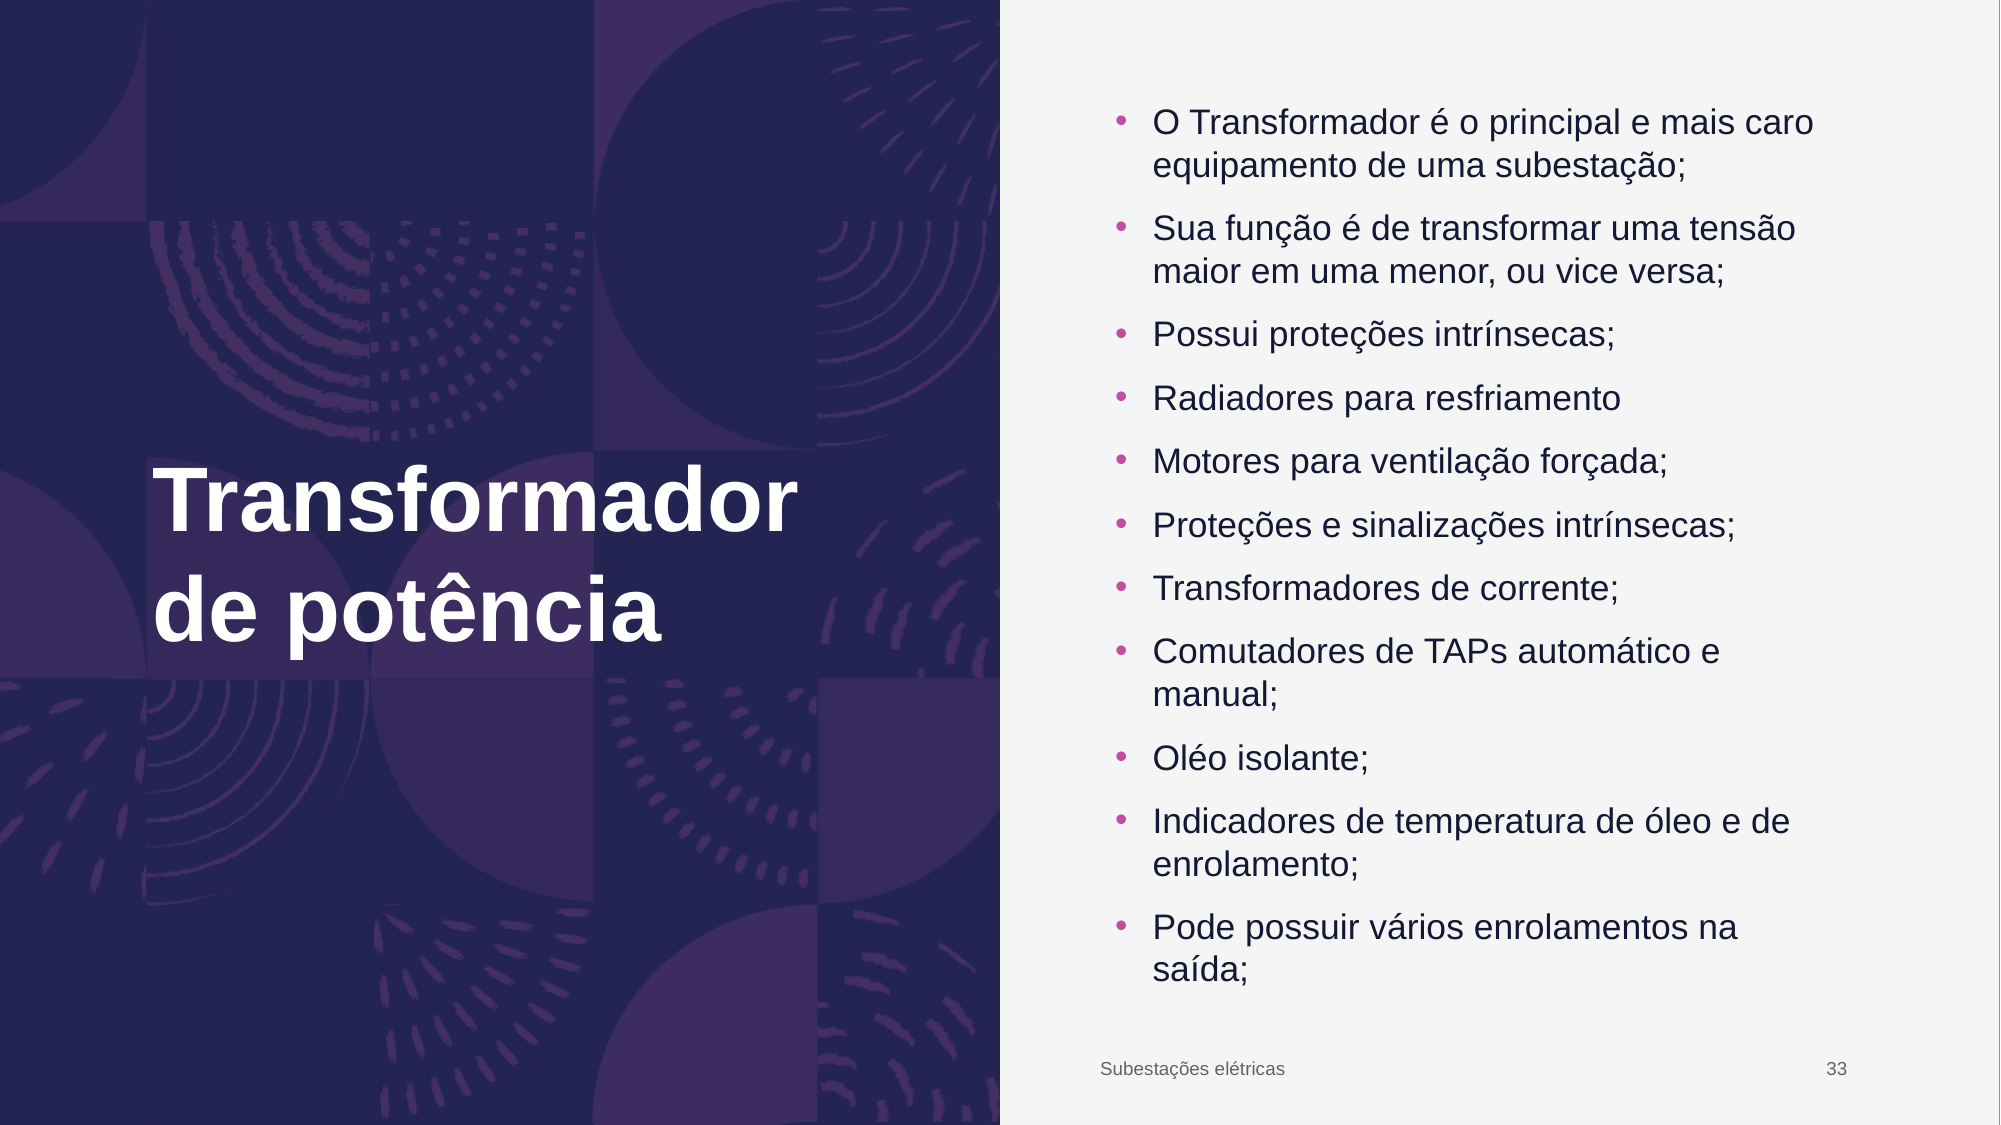

# Transformador de potência
O Transformador é o principal e mais caro equipamento de uma subestação;
Sua função é de transformar uma tensão maior em uma menor, ou vice versa;
Possui proteções intrínsecas;
Radiadores para resfriamento
Motores para ventilação forçada;
Proteções e sinalizações intrínsecas;
Transformadores de corrente;
Comutadores de TAPs automático e manual;
Oléo isolante;
Indicadores de temperatura de óleo e de enrolamento;
Pode possuir vários enrolamentos na saída;

Subestações elétricas
33